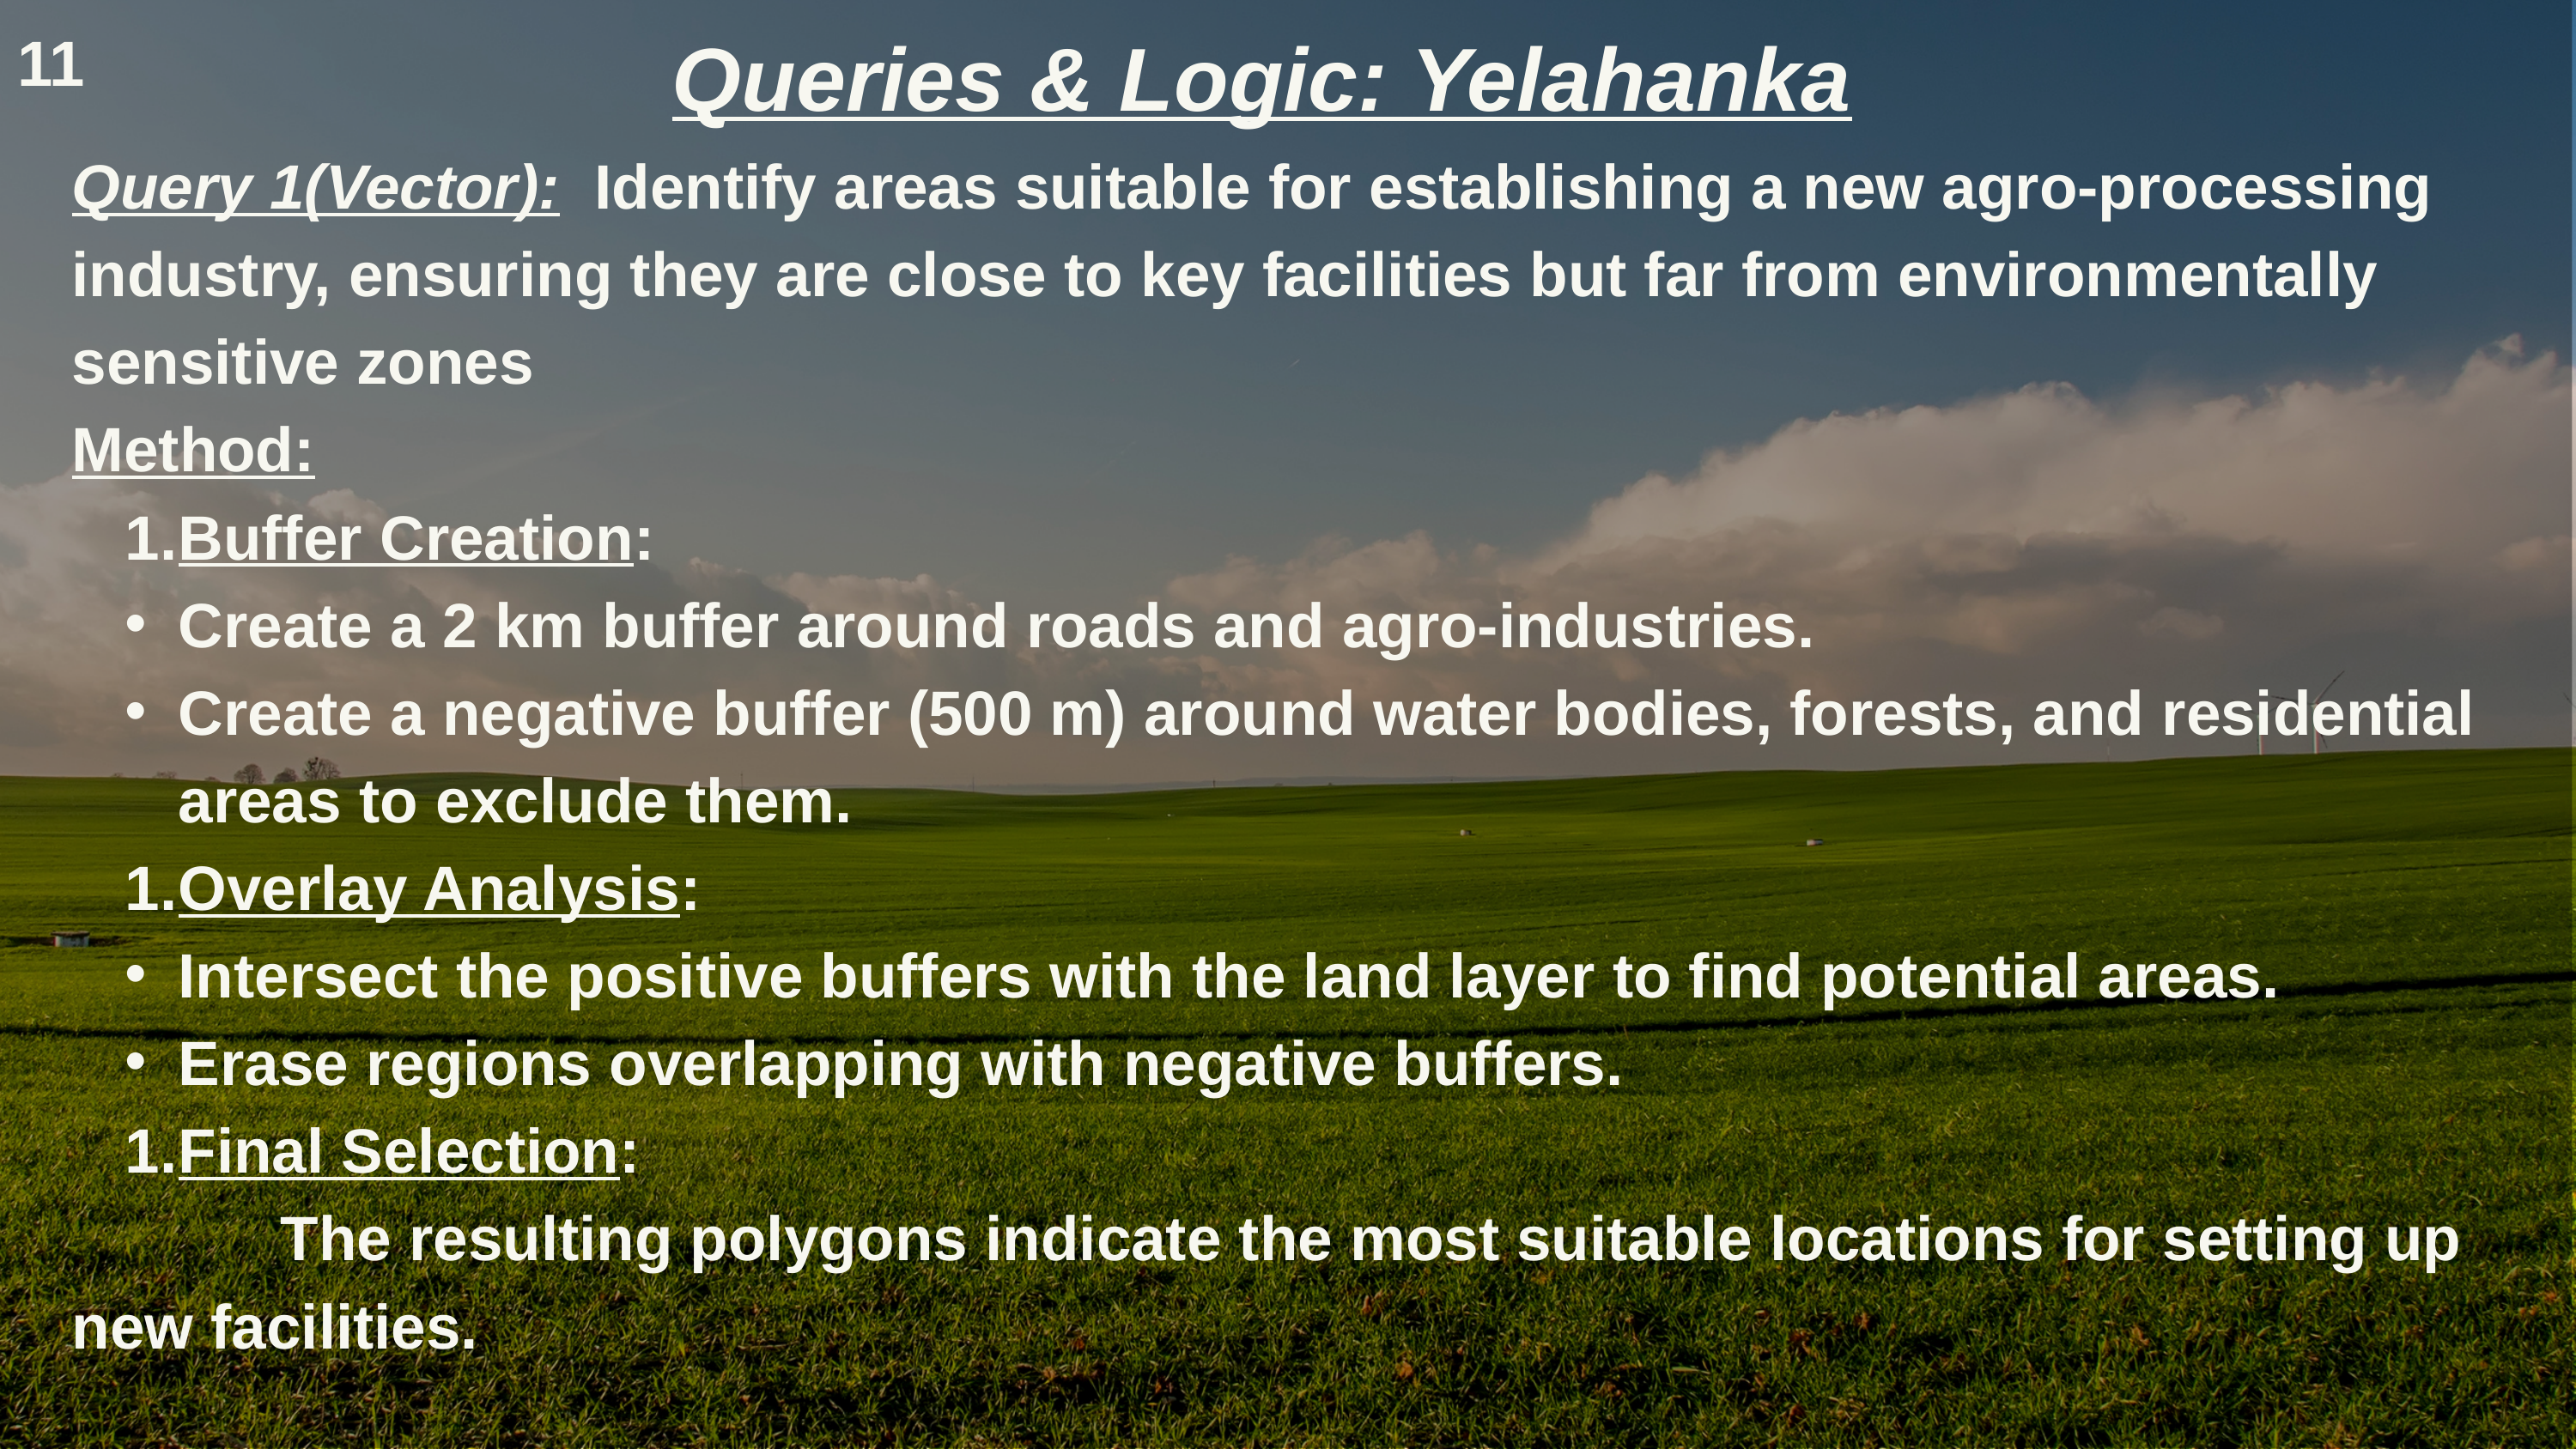

Queries & Logic: Yelahanka
11
Query 1(Vector):  Identify areas suitable for establishing a new agro-processing industry, ensuring they are close to key facilities but far from environmentally sensitive zones
Method:
Buffer Creation:
Create a 2 km buffer around roads and agro-industries.
Create a negative buffer (500 m) around water bodies, forests, and residential areas to exclude them.
Overlay Analysis:
Intersect the positive buffers with the land layer to find potential areas.
Erase regions overlapping with negative buffers.
Final Selection:
            The resulting polygons indicate the most suitable locations for setting up new facilities.